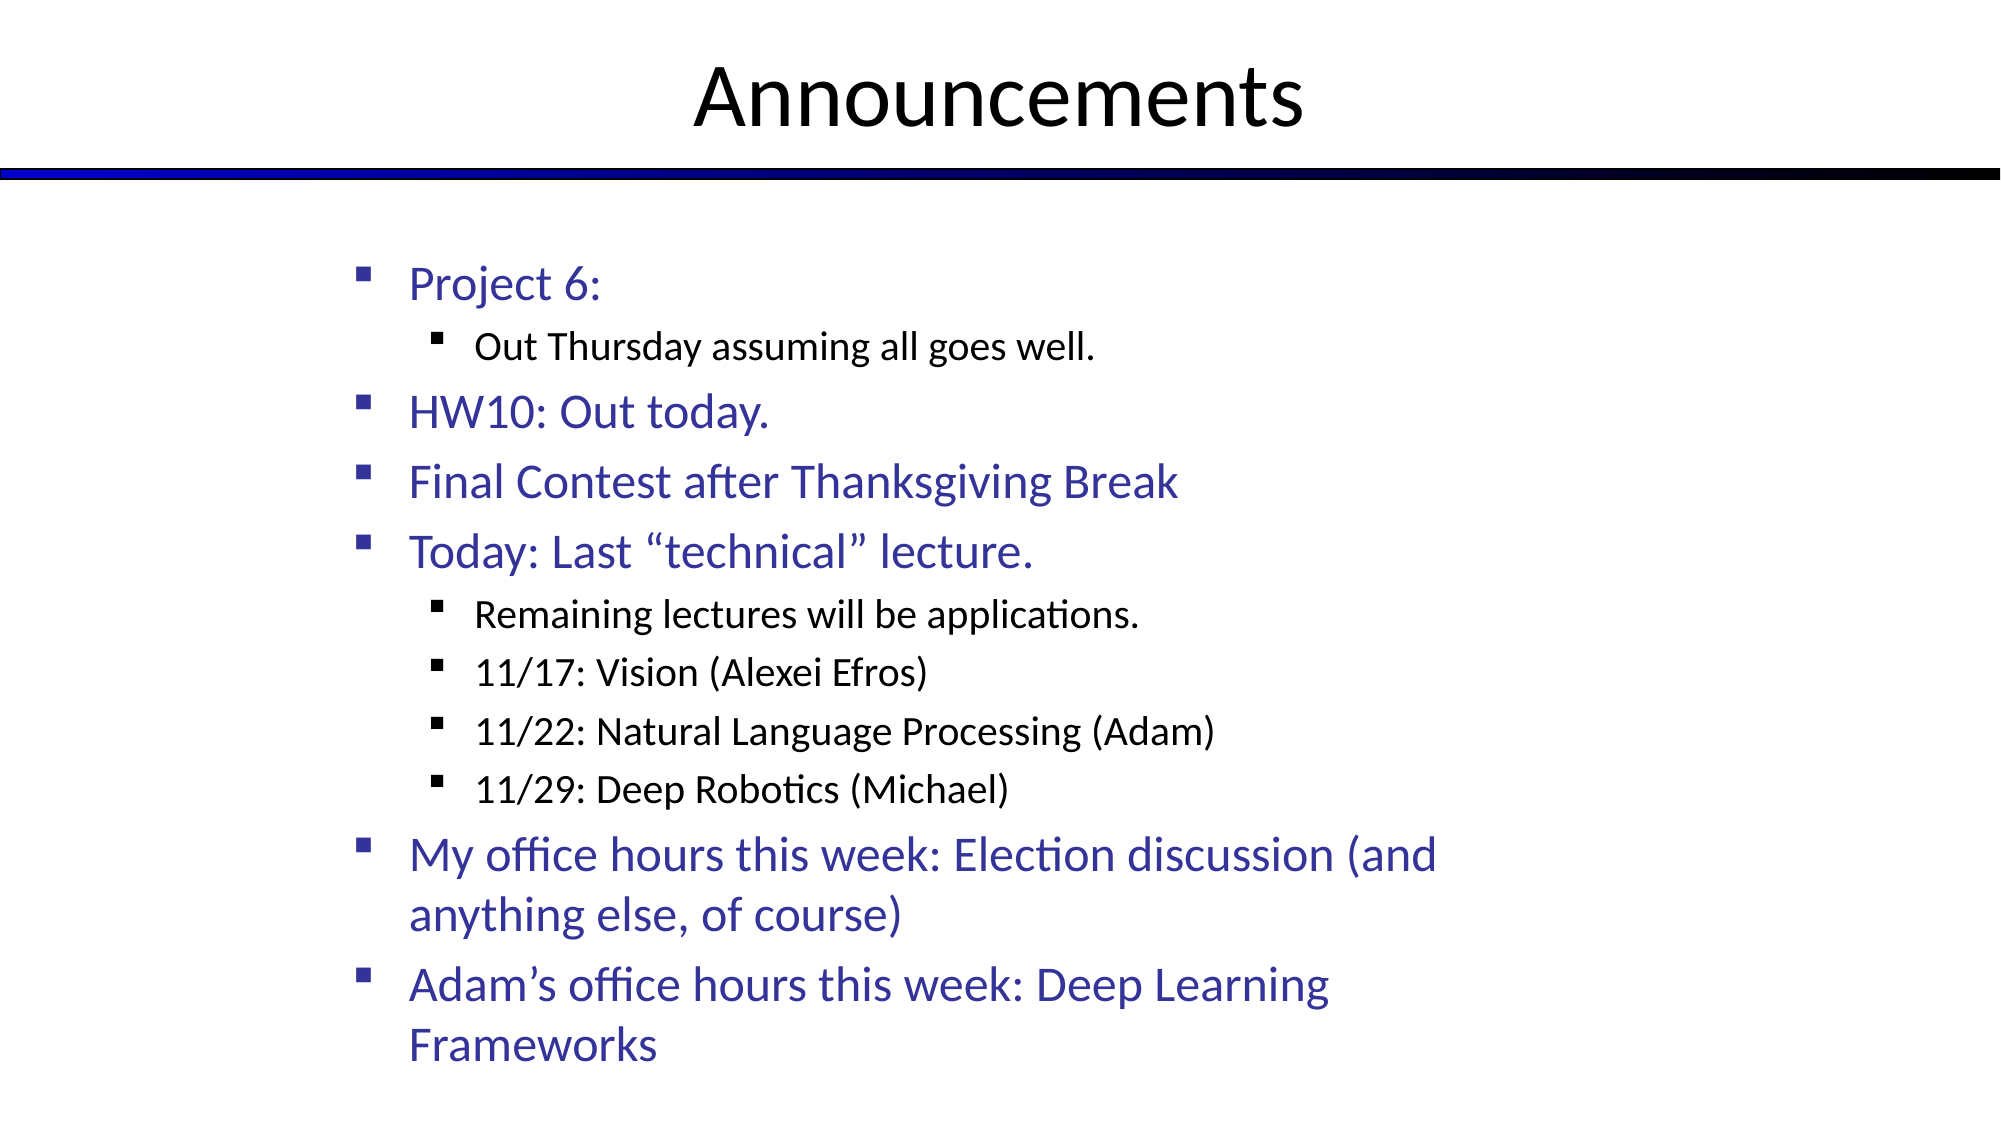

# Announcements
Project 6:
Out Thursday assuming all goes well.
HW10: Out today.
Final Contest after Thanksgiving Break
Today: Last “technical” lecture.
Remaining lectures will be applications.
11/17: Vision (Alexei Efros)
11/22: Natural Language Processing (Adam)
11/29: Deep Robotics (Michael)
My office hours this week: Election discussion (and anything else, of course)
Adam’s office hours this week: Deep Learning Frameworks